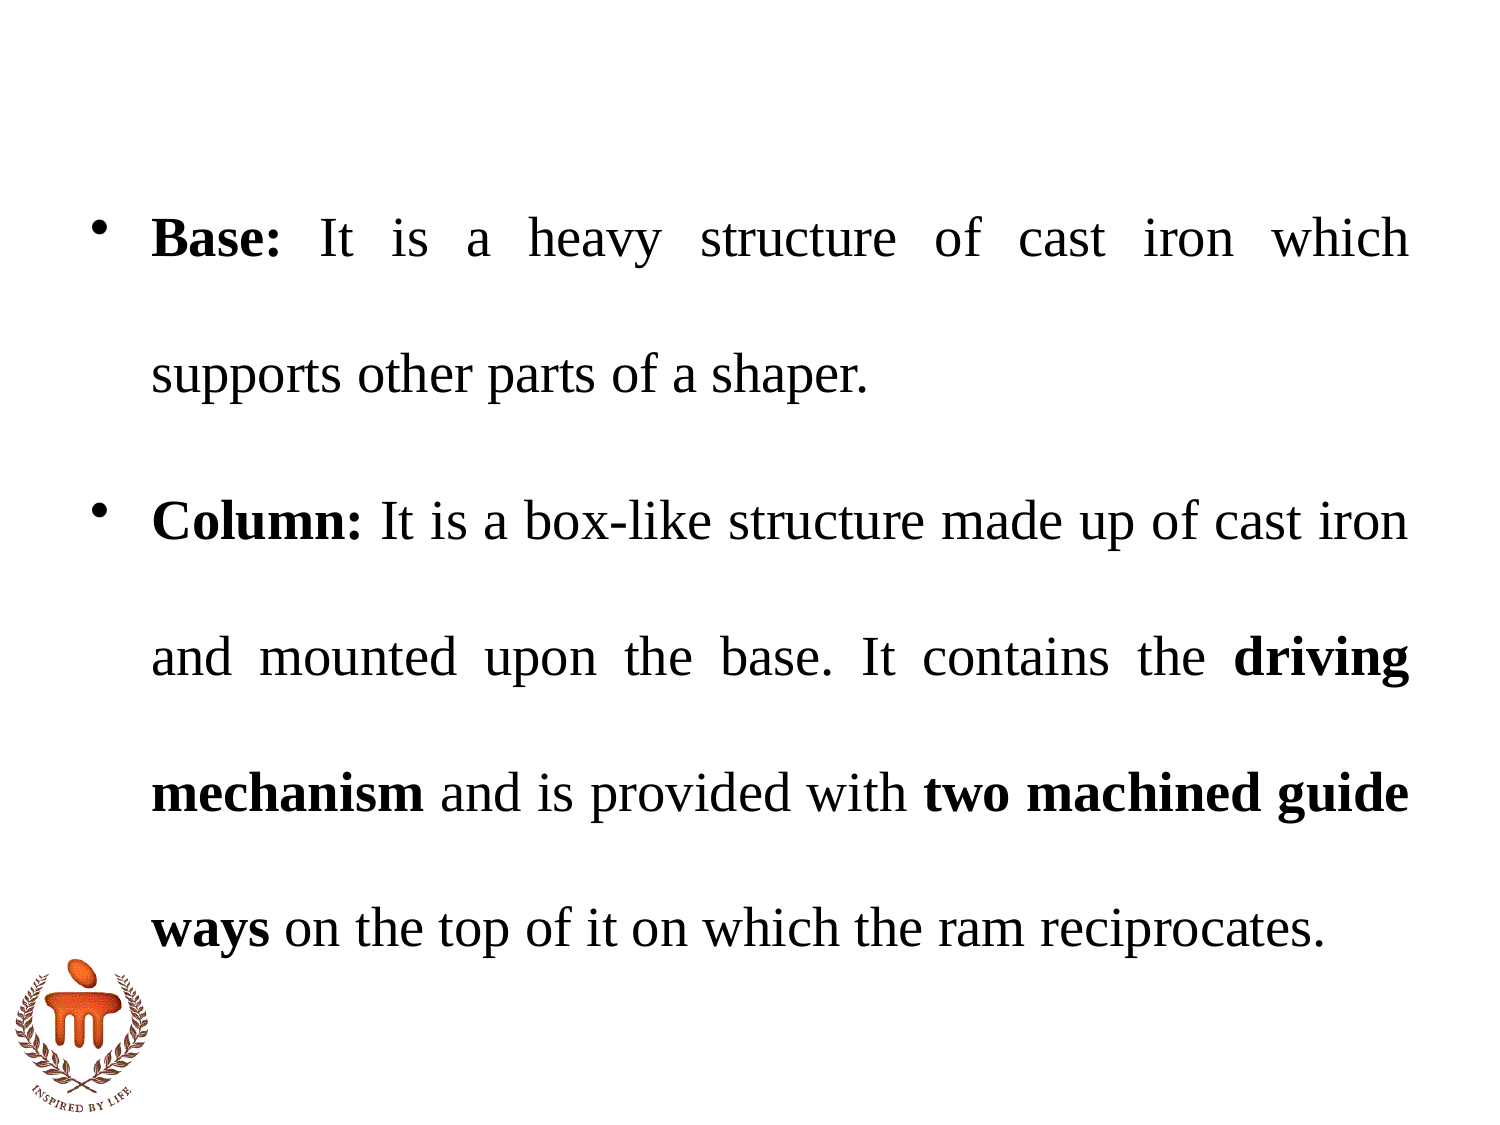

Base: It is a heavy structure of cast iron which supports other parts of a shaper.
Column: It is a box-like structure made up of cast iron and mounted upon the base. It contains the driving mechanism and is provided with two machined guide ways on the top of it on which the ram reciprocates.